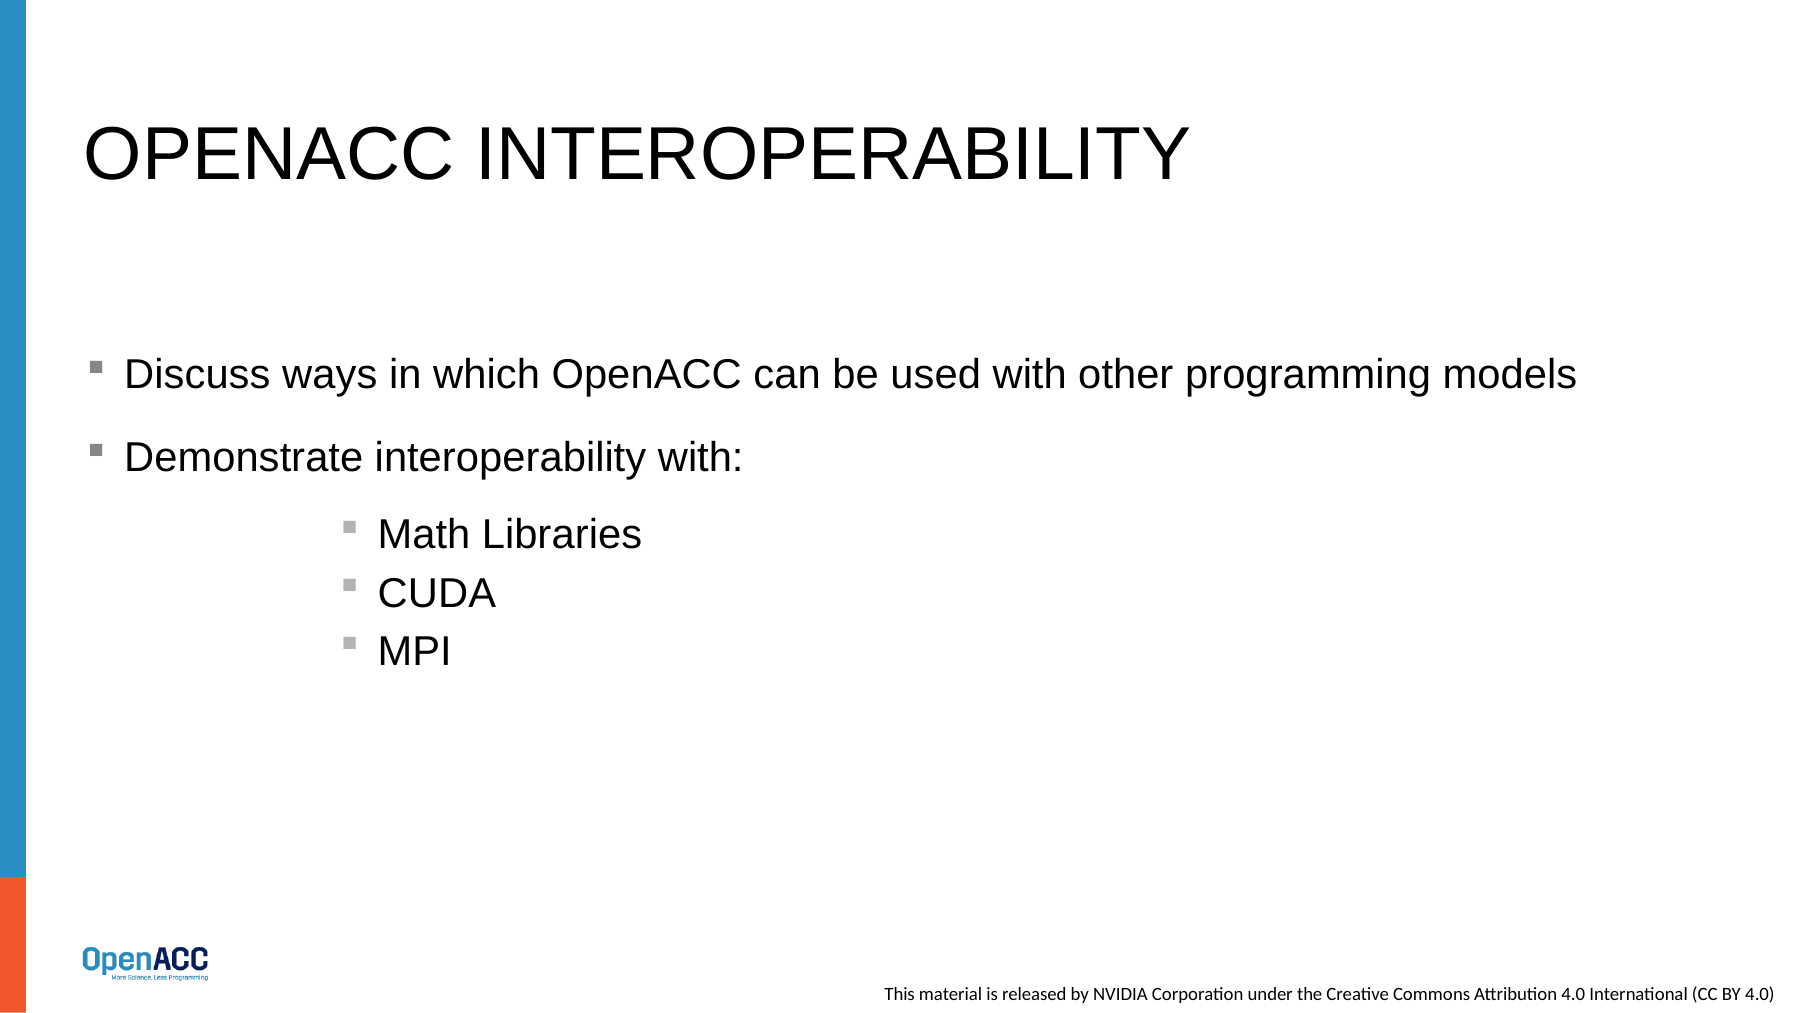

# OpenACC Interoperability

Discuss ways in which OpenACC can be used with other programming models
Demonstrate interoperability with:
Math Libraries
CUDA
MPI